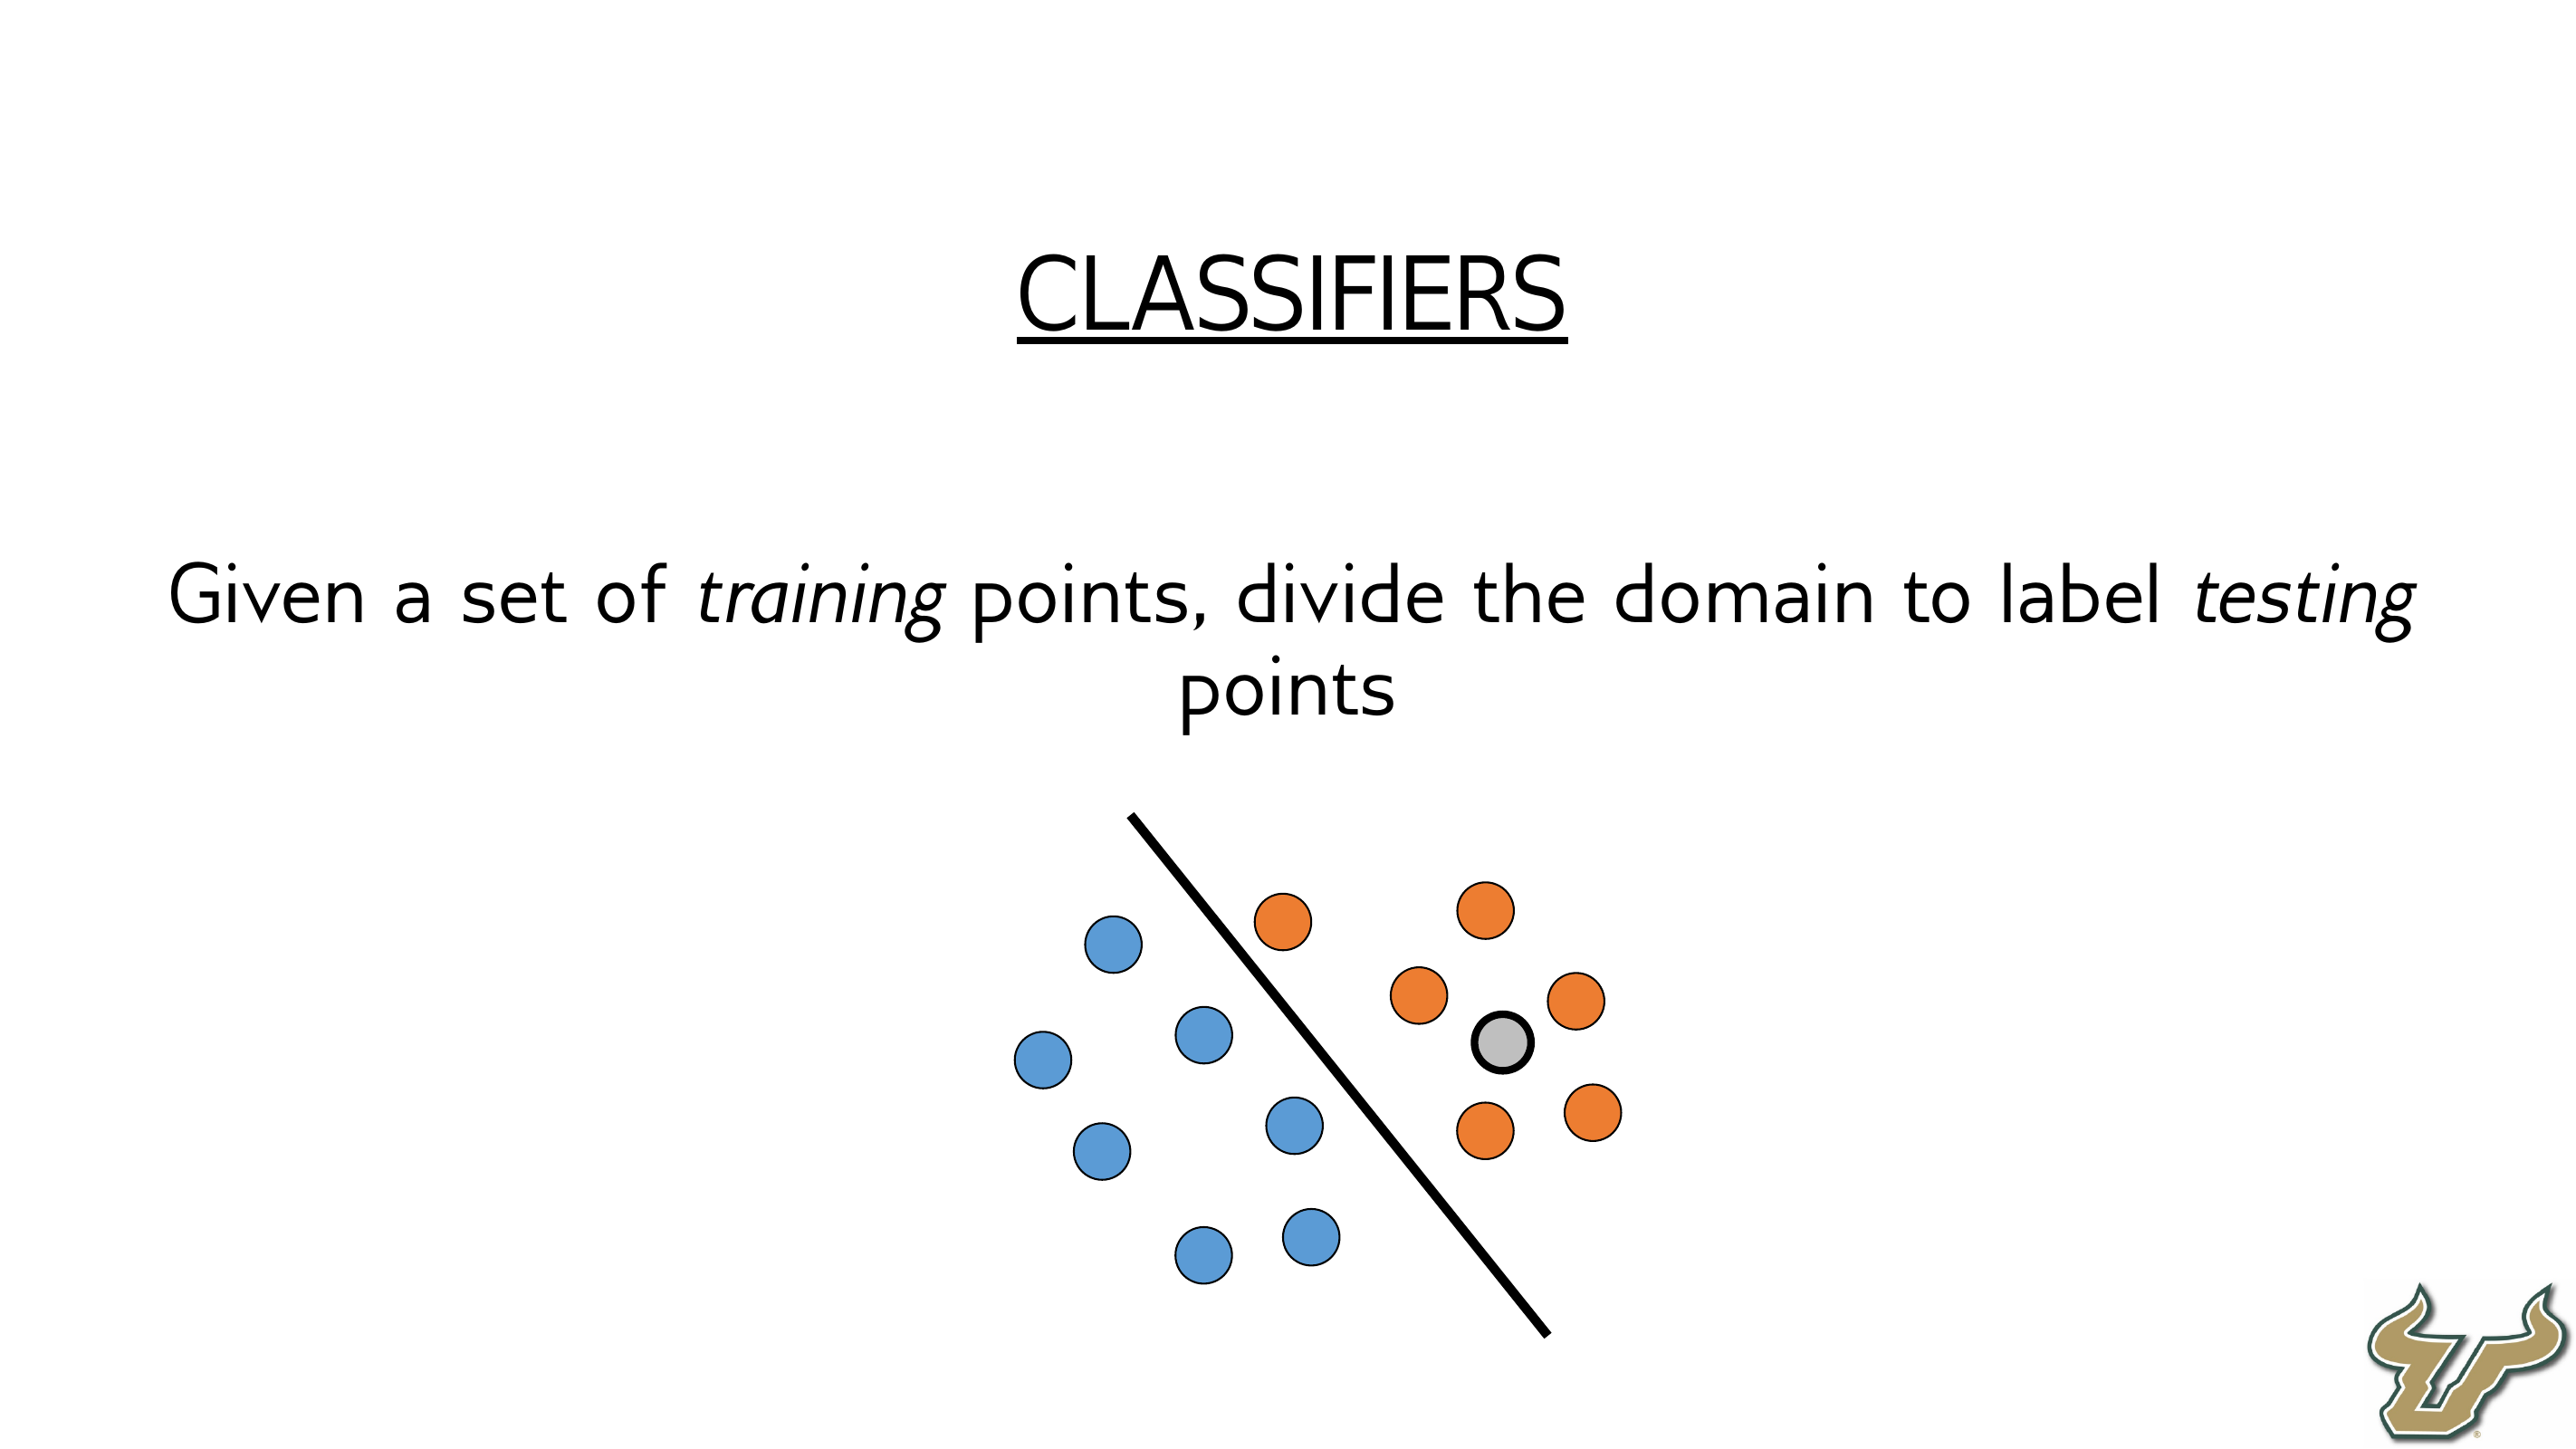

Classifiers

Given a set of training points, divide the domain to label testing points